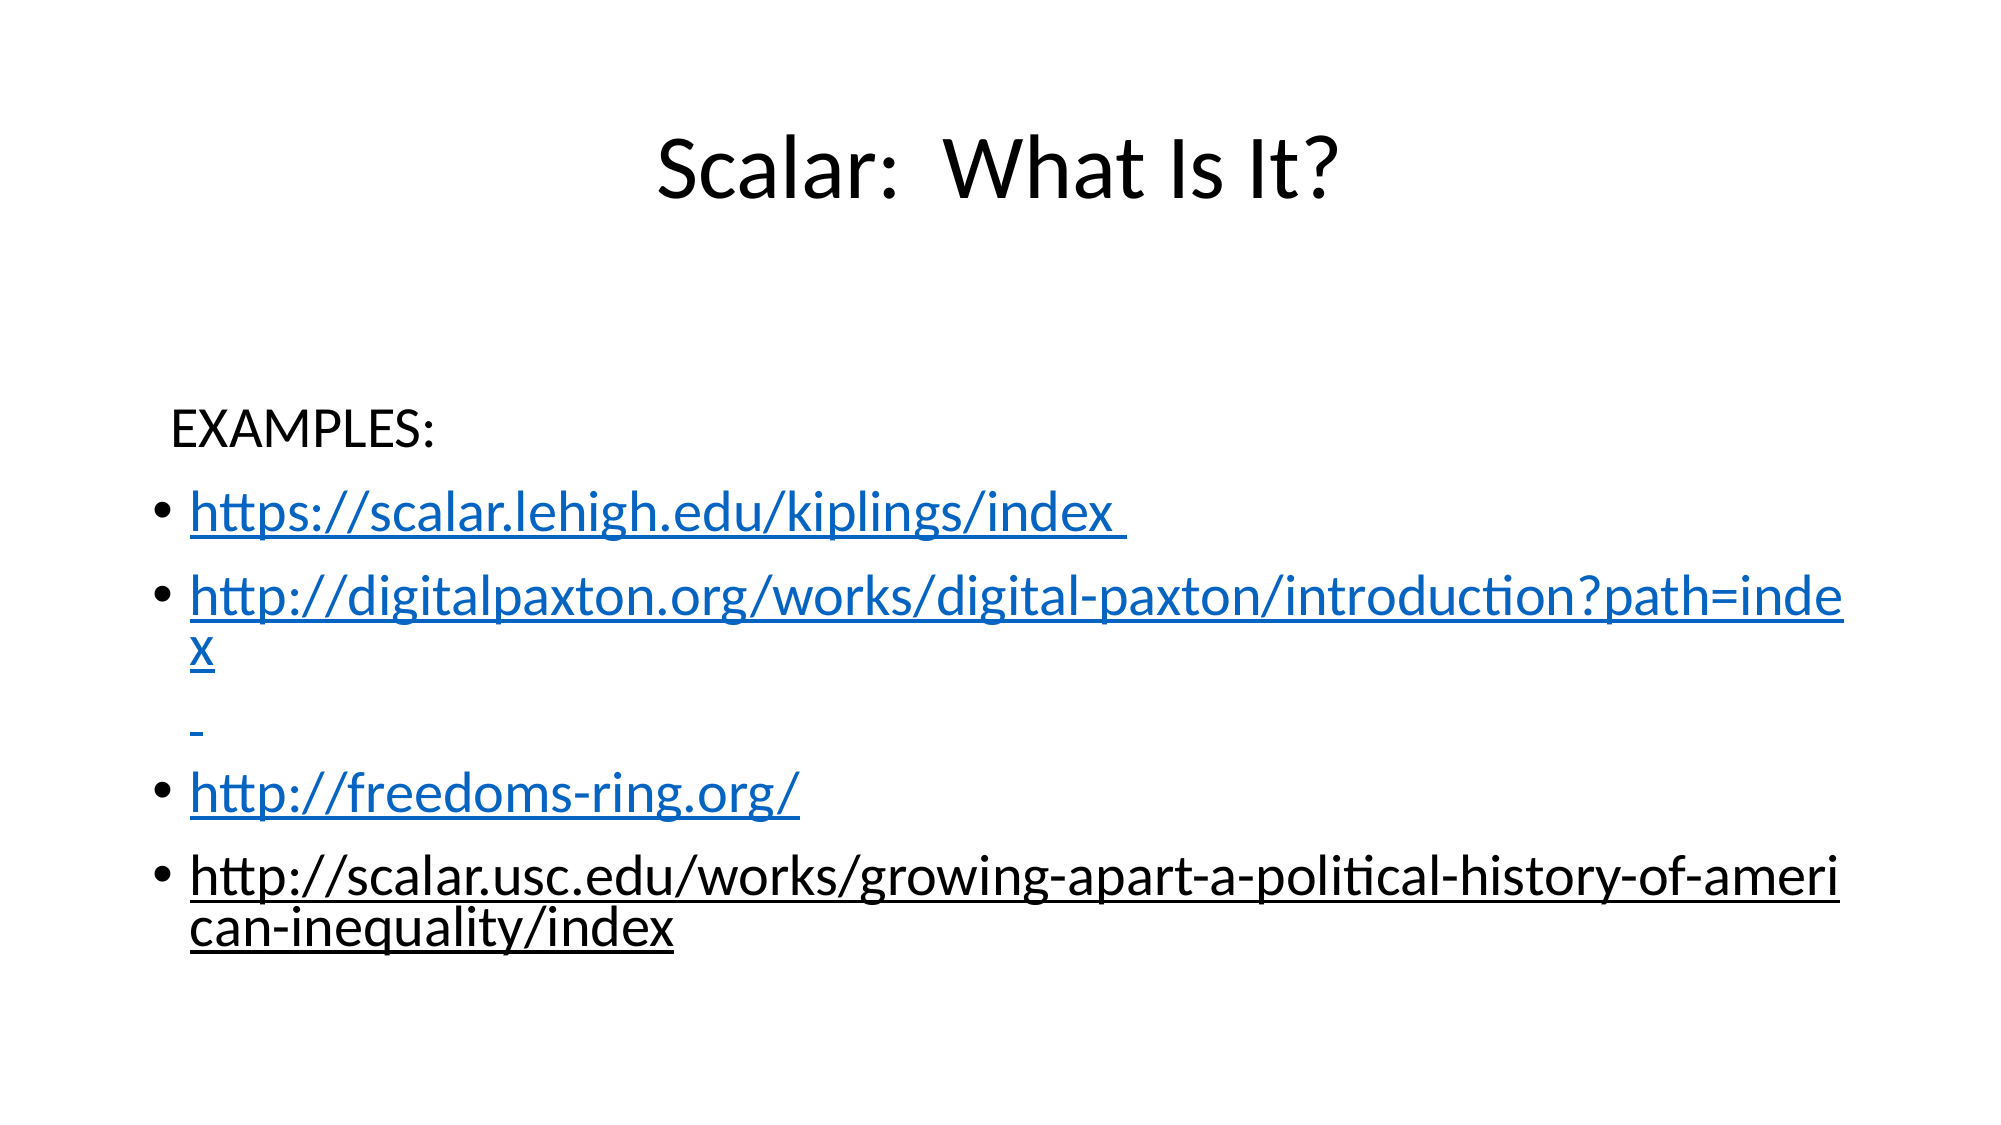

# Scalar:  What Is It?

EXAMPLES:
https://scalar.lehigh.edu/kiplings/index
http://digitalpaxton.org/works/digital-paxton/introduction?path=index
http://freedoms-ring.org/
http://scalar.usc.edu/works/growing-apart-a-political-history-of-american-inequality/index